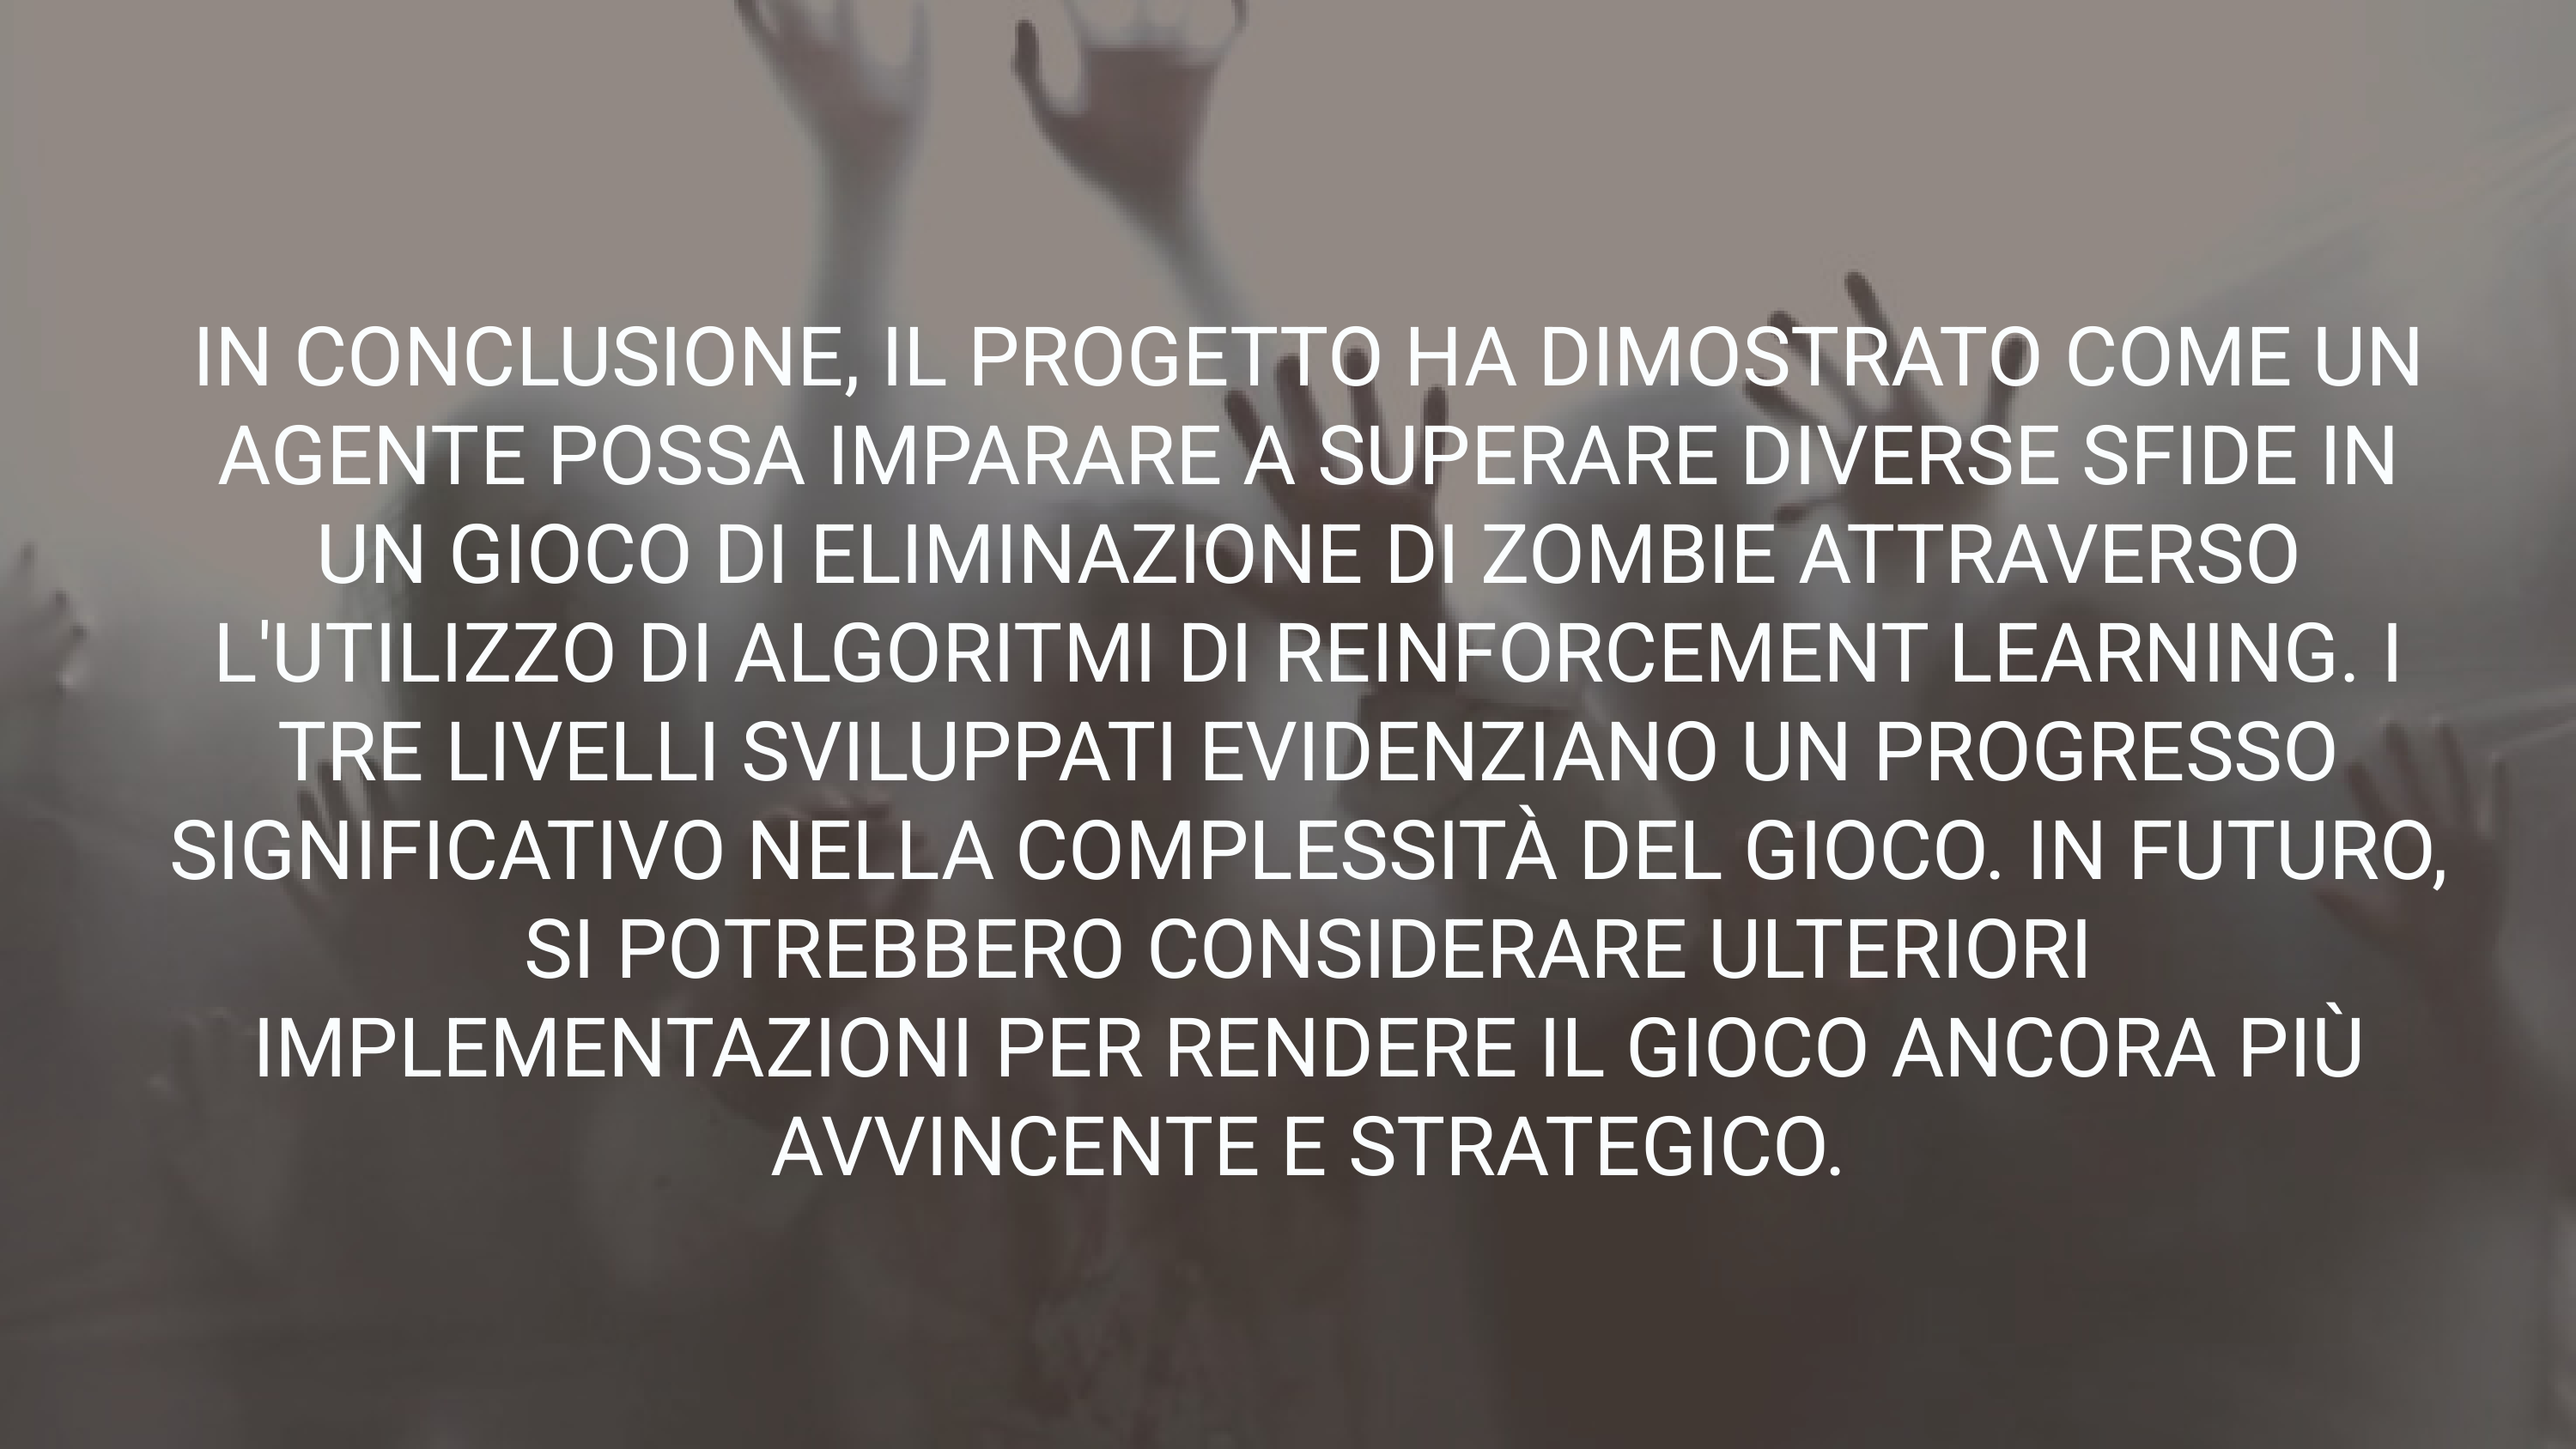

IN CONCLUSIONE, IL PROGETTO HA DIMOSTRATO COME UN AGENTE POSSA IMPARARE A SUPERARE DIVERSE SFIDE IN UN GIOCO DI ELIMINAZIONE DI ZOMBIE ATTRAVERSO L'UTILIZZO DI ALGORITMI DI REINFORCEMENT LEARNING. I TRE LIVELLI SVILUPPATI EVIDENZIANO UN PROGRESSO SIGNIFICATIVO NELLA COMPLESSITÀ DEL GIOCO. IN FUTURO, SI POTREBBERO CONSIDERARE ULTERIORI IMPLEMENTAZIONI PER RENDERE IL GIOCO ANCORA PIÙ AVVINCENTE E STRATEGICO.